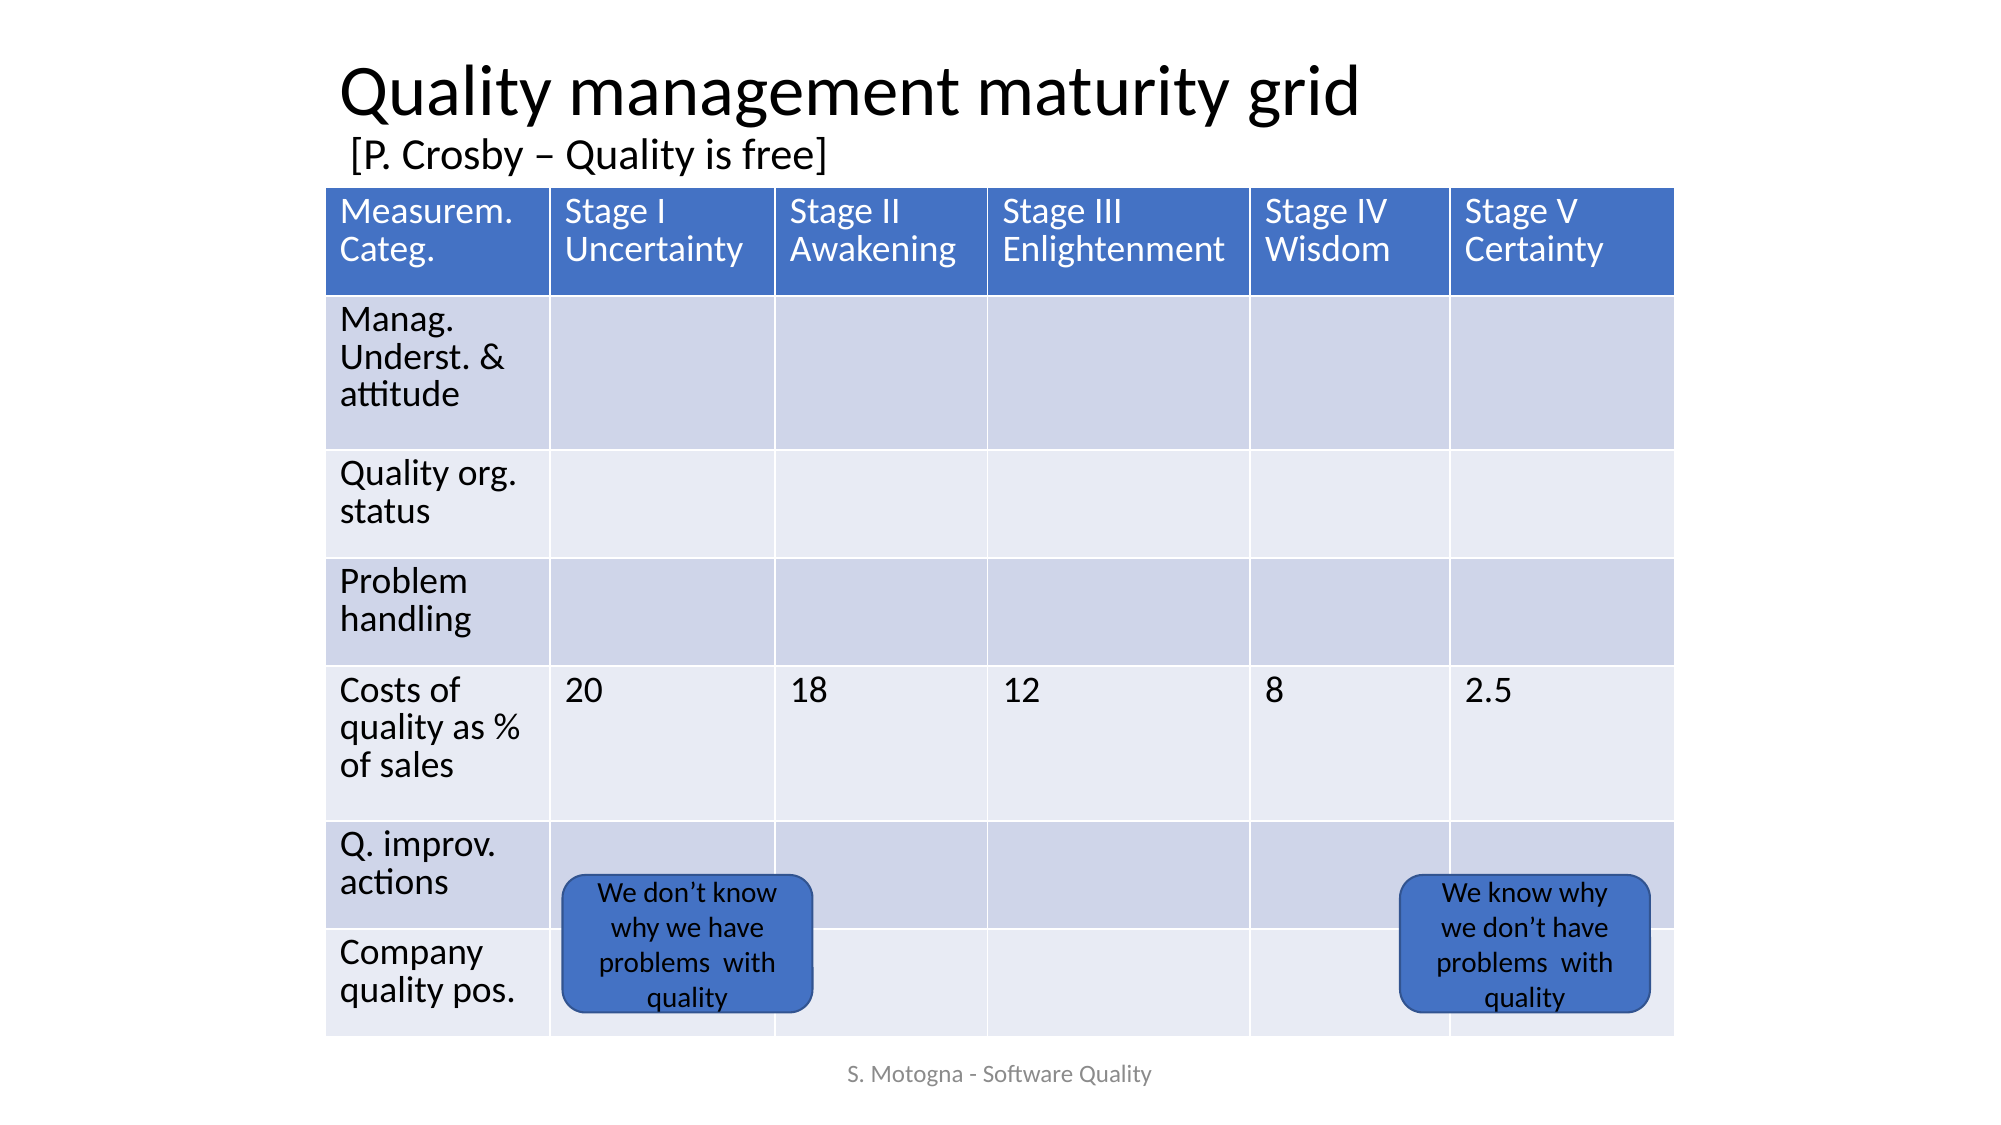

# Quality management maturity grid [P. Crosby – Quality is free]
| Measurem. Categ. | Stage I Uncertainty | Stage II Awakening | Stage III Enlightenment | Stage IV Wisdom | Stage V Certainty |
| --- | --- | --- | --- | --- | --- |
| Manag. Underst. & attitude |  |  |  |  |  |
| Quality org. status |  |  |  |  |  |
| Problem handling |  |  |  |  |  |
| Costs of quality as % of sales | 20 | 18 | 12 | 8 | 2.5 |
| Q. improv. actions |  |  |  |  |  |
| Company quality pos. |  |  |  |  |  |
We don’t know why we have problems  with quality
We know why we don’t have problems  with quality
S. Motogna - Software Quality